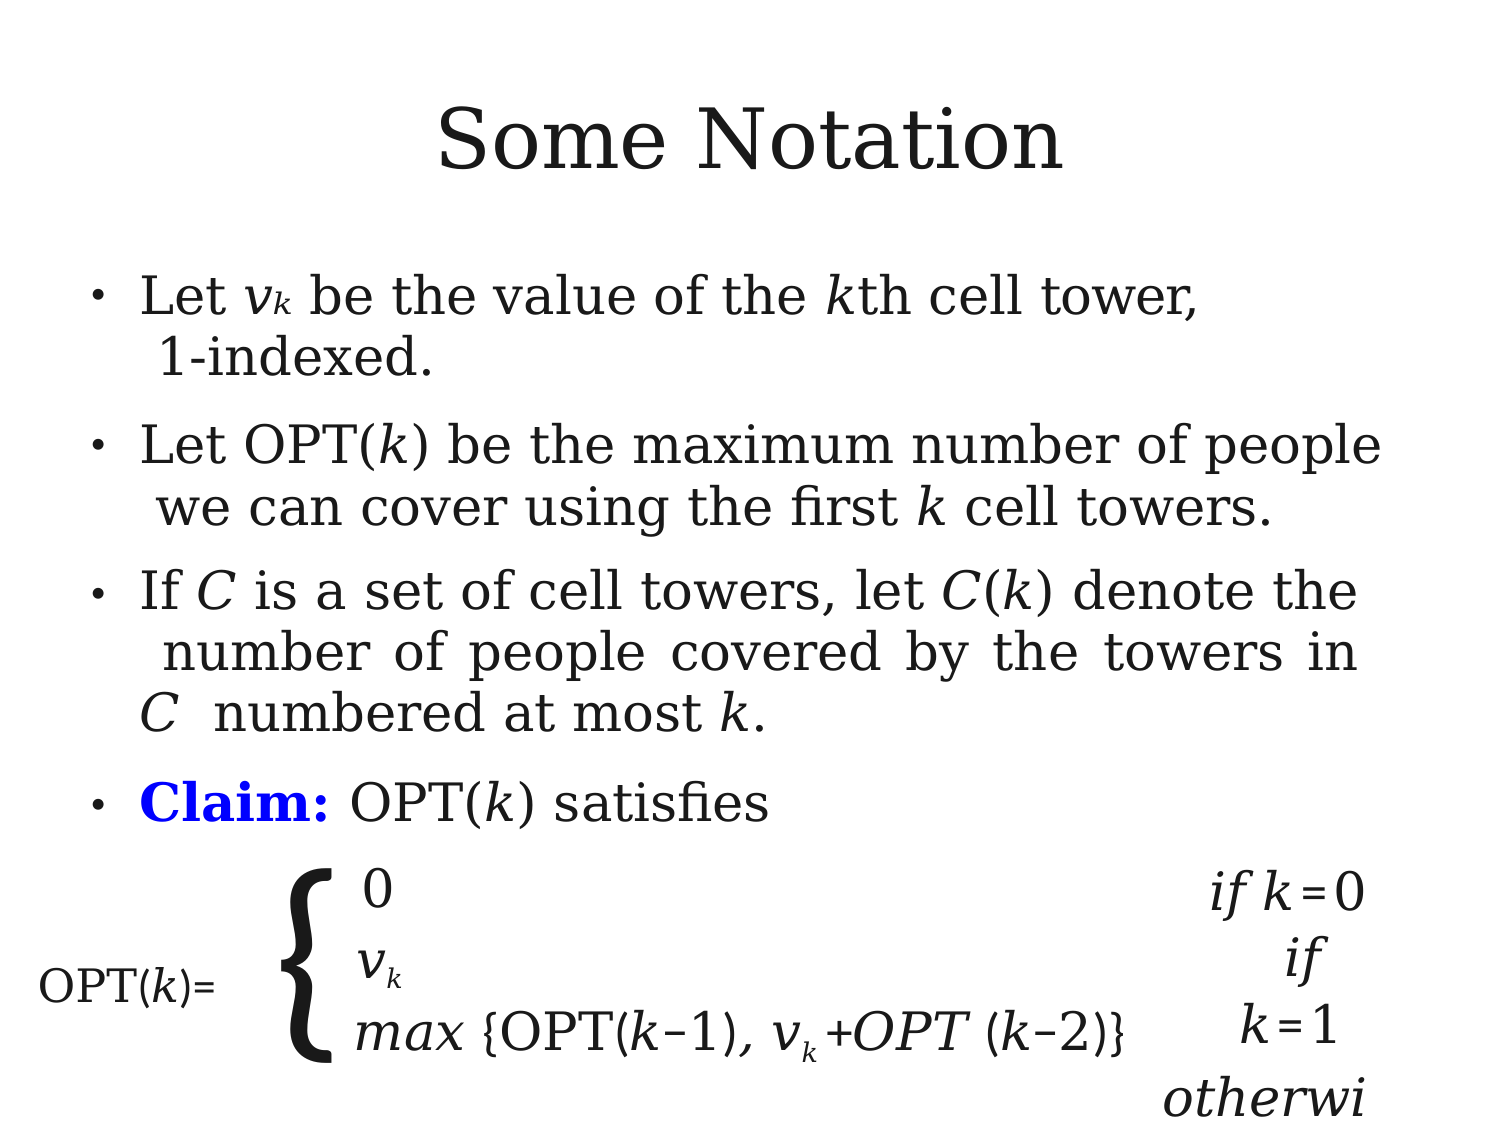

# Some Notation
Let vₖ be the value of the kth cell tower,  1-indexed.
Let OPT(k) be the maximum number of people  we can cover using the first k cell towers.
If C is a set of cell towers, let C(k) denote the  number of people covered by the towers in C  numbered at most k.
Claim: OPT(k) satisfies
●
●
●
●
{
if k=0  if k=1
otherwise
0
OPT(k)=
vk
max {OPT(k−1), vk +OPT (k−2)}